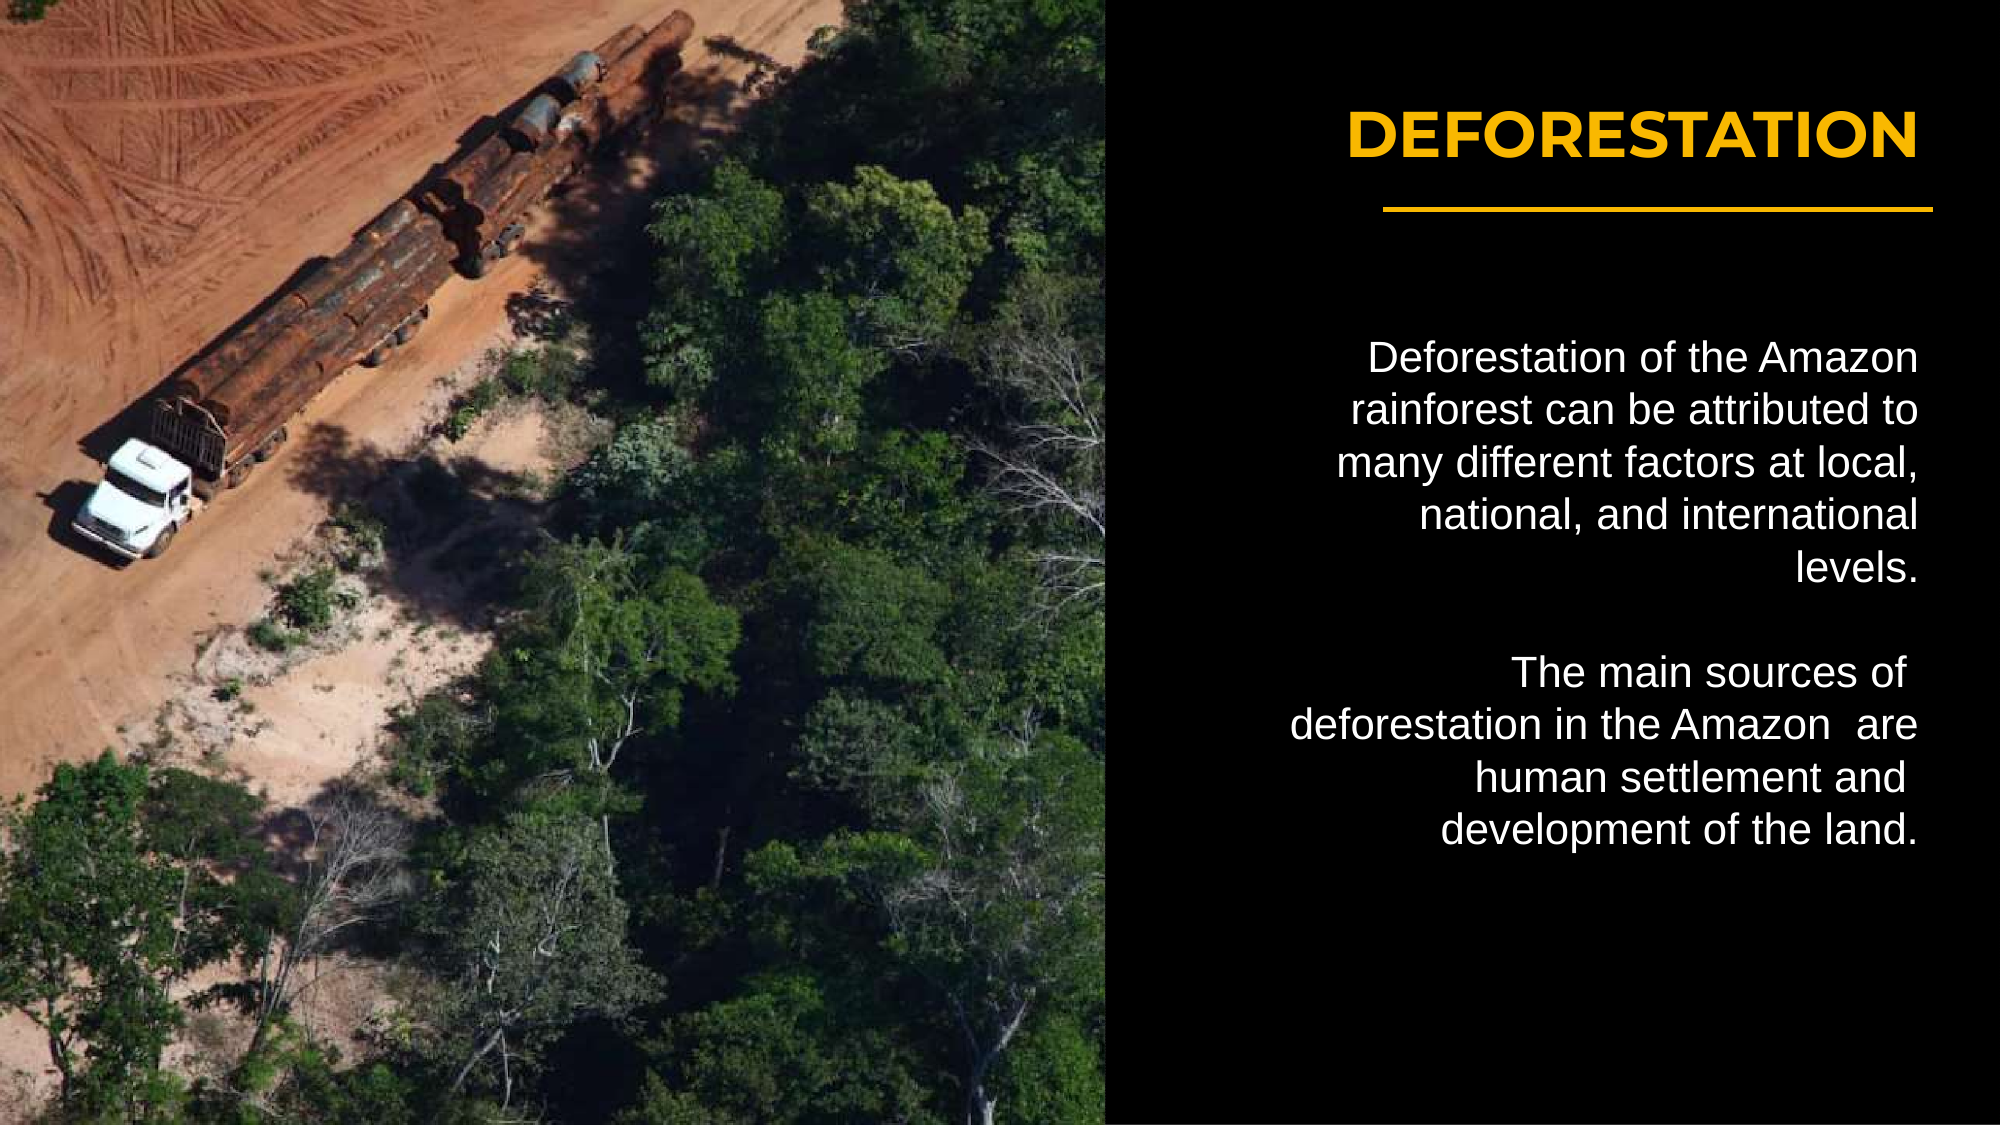

# DEFORESTATION

Deforestation of the Amazon rainforest can be attributed to many different factors at local, national, and international levels.

The main sources of  deforestation in the Amazon  are human settlement and  development of the land.